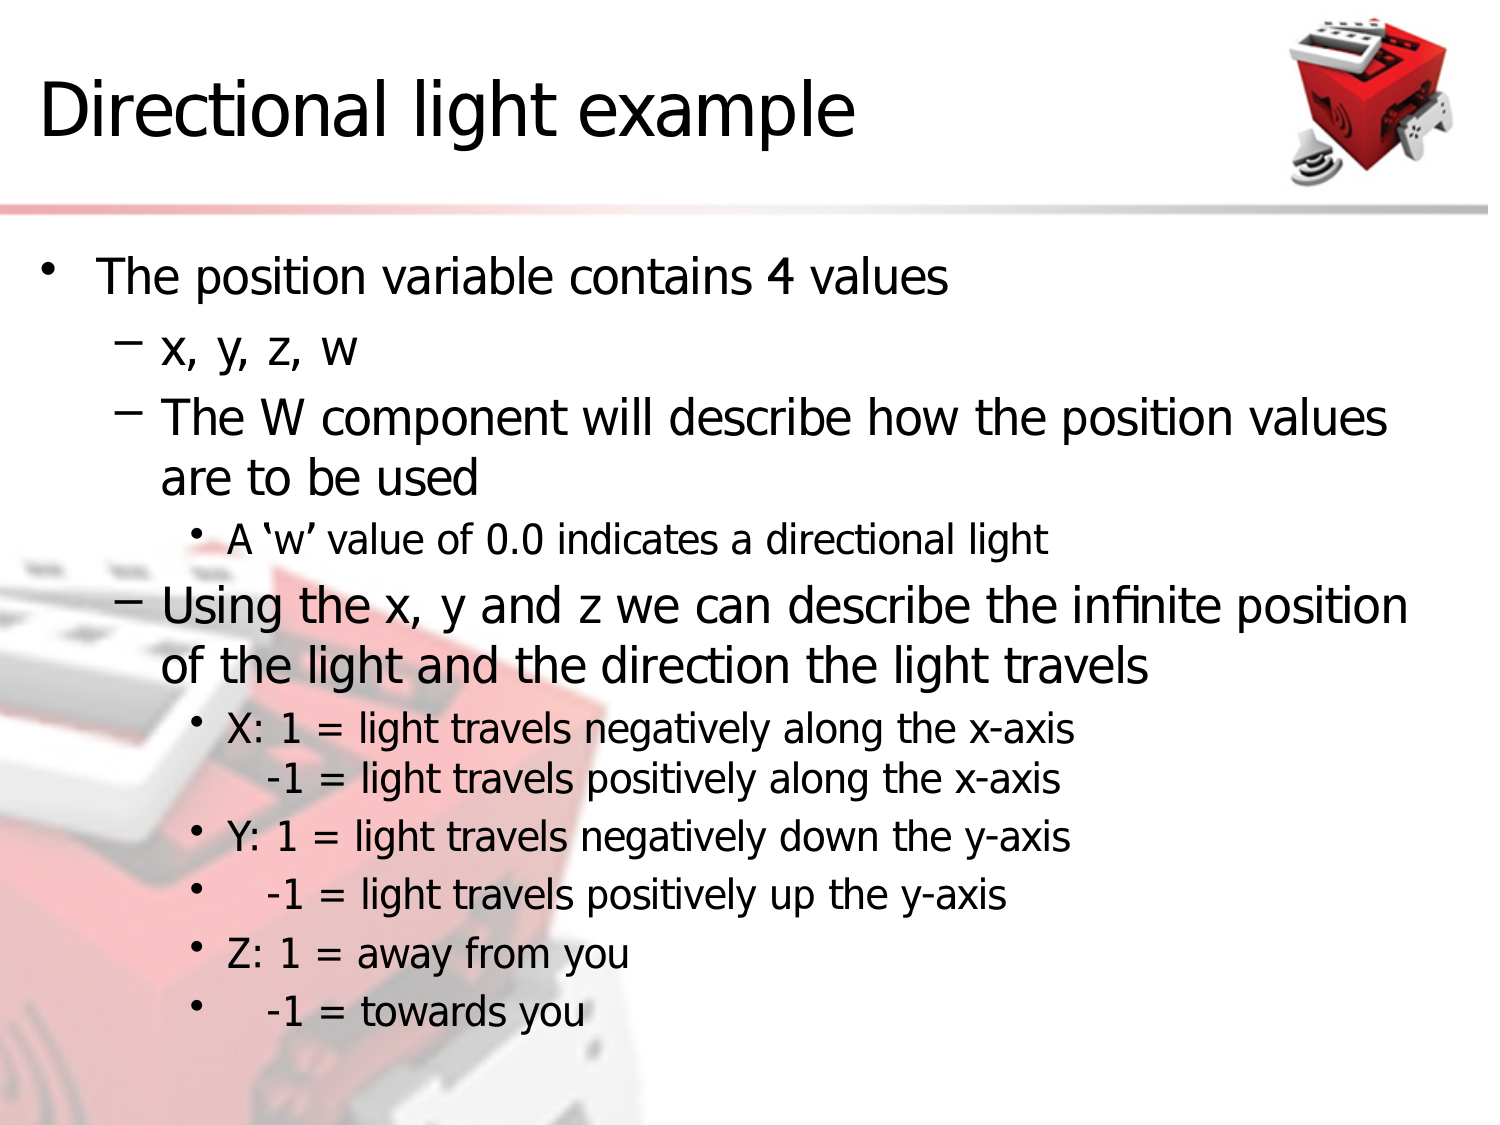

# Directional light example
The position variable contains 4 values
x, y, z, w
The W component will describe how the position values are to be used
A ‘w’ value of 0.0 indicates a directional light
Using the x, y and z we can describe the infinite position of the light and the direction the light travels
X: 1 = light travels negatively along the x-axis
   -1 = light travels positively along the x-axis
Y: 1 = light travels negatively down the y-axis
   -1 = light travels positively up the y-axis
Z: 1 = away from you
   -1 = towards you